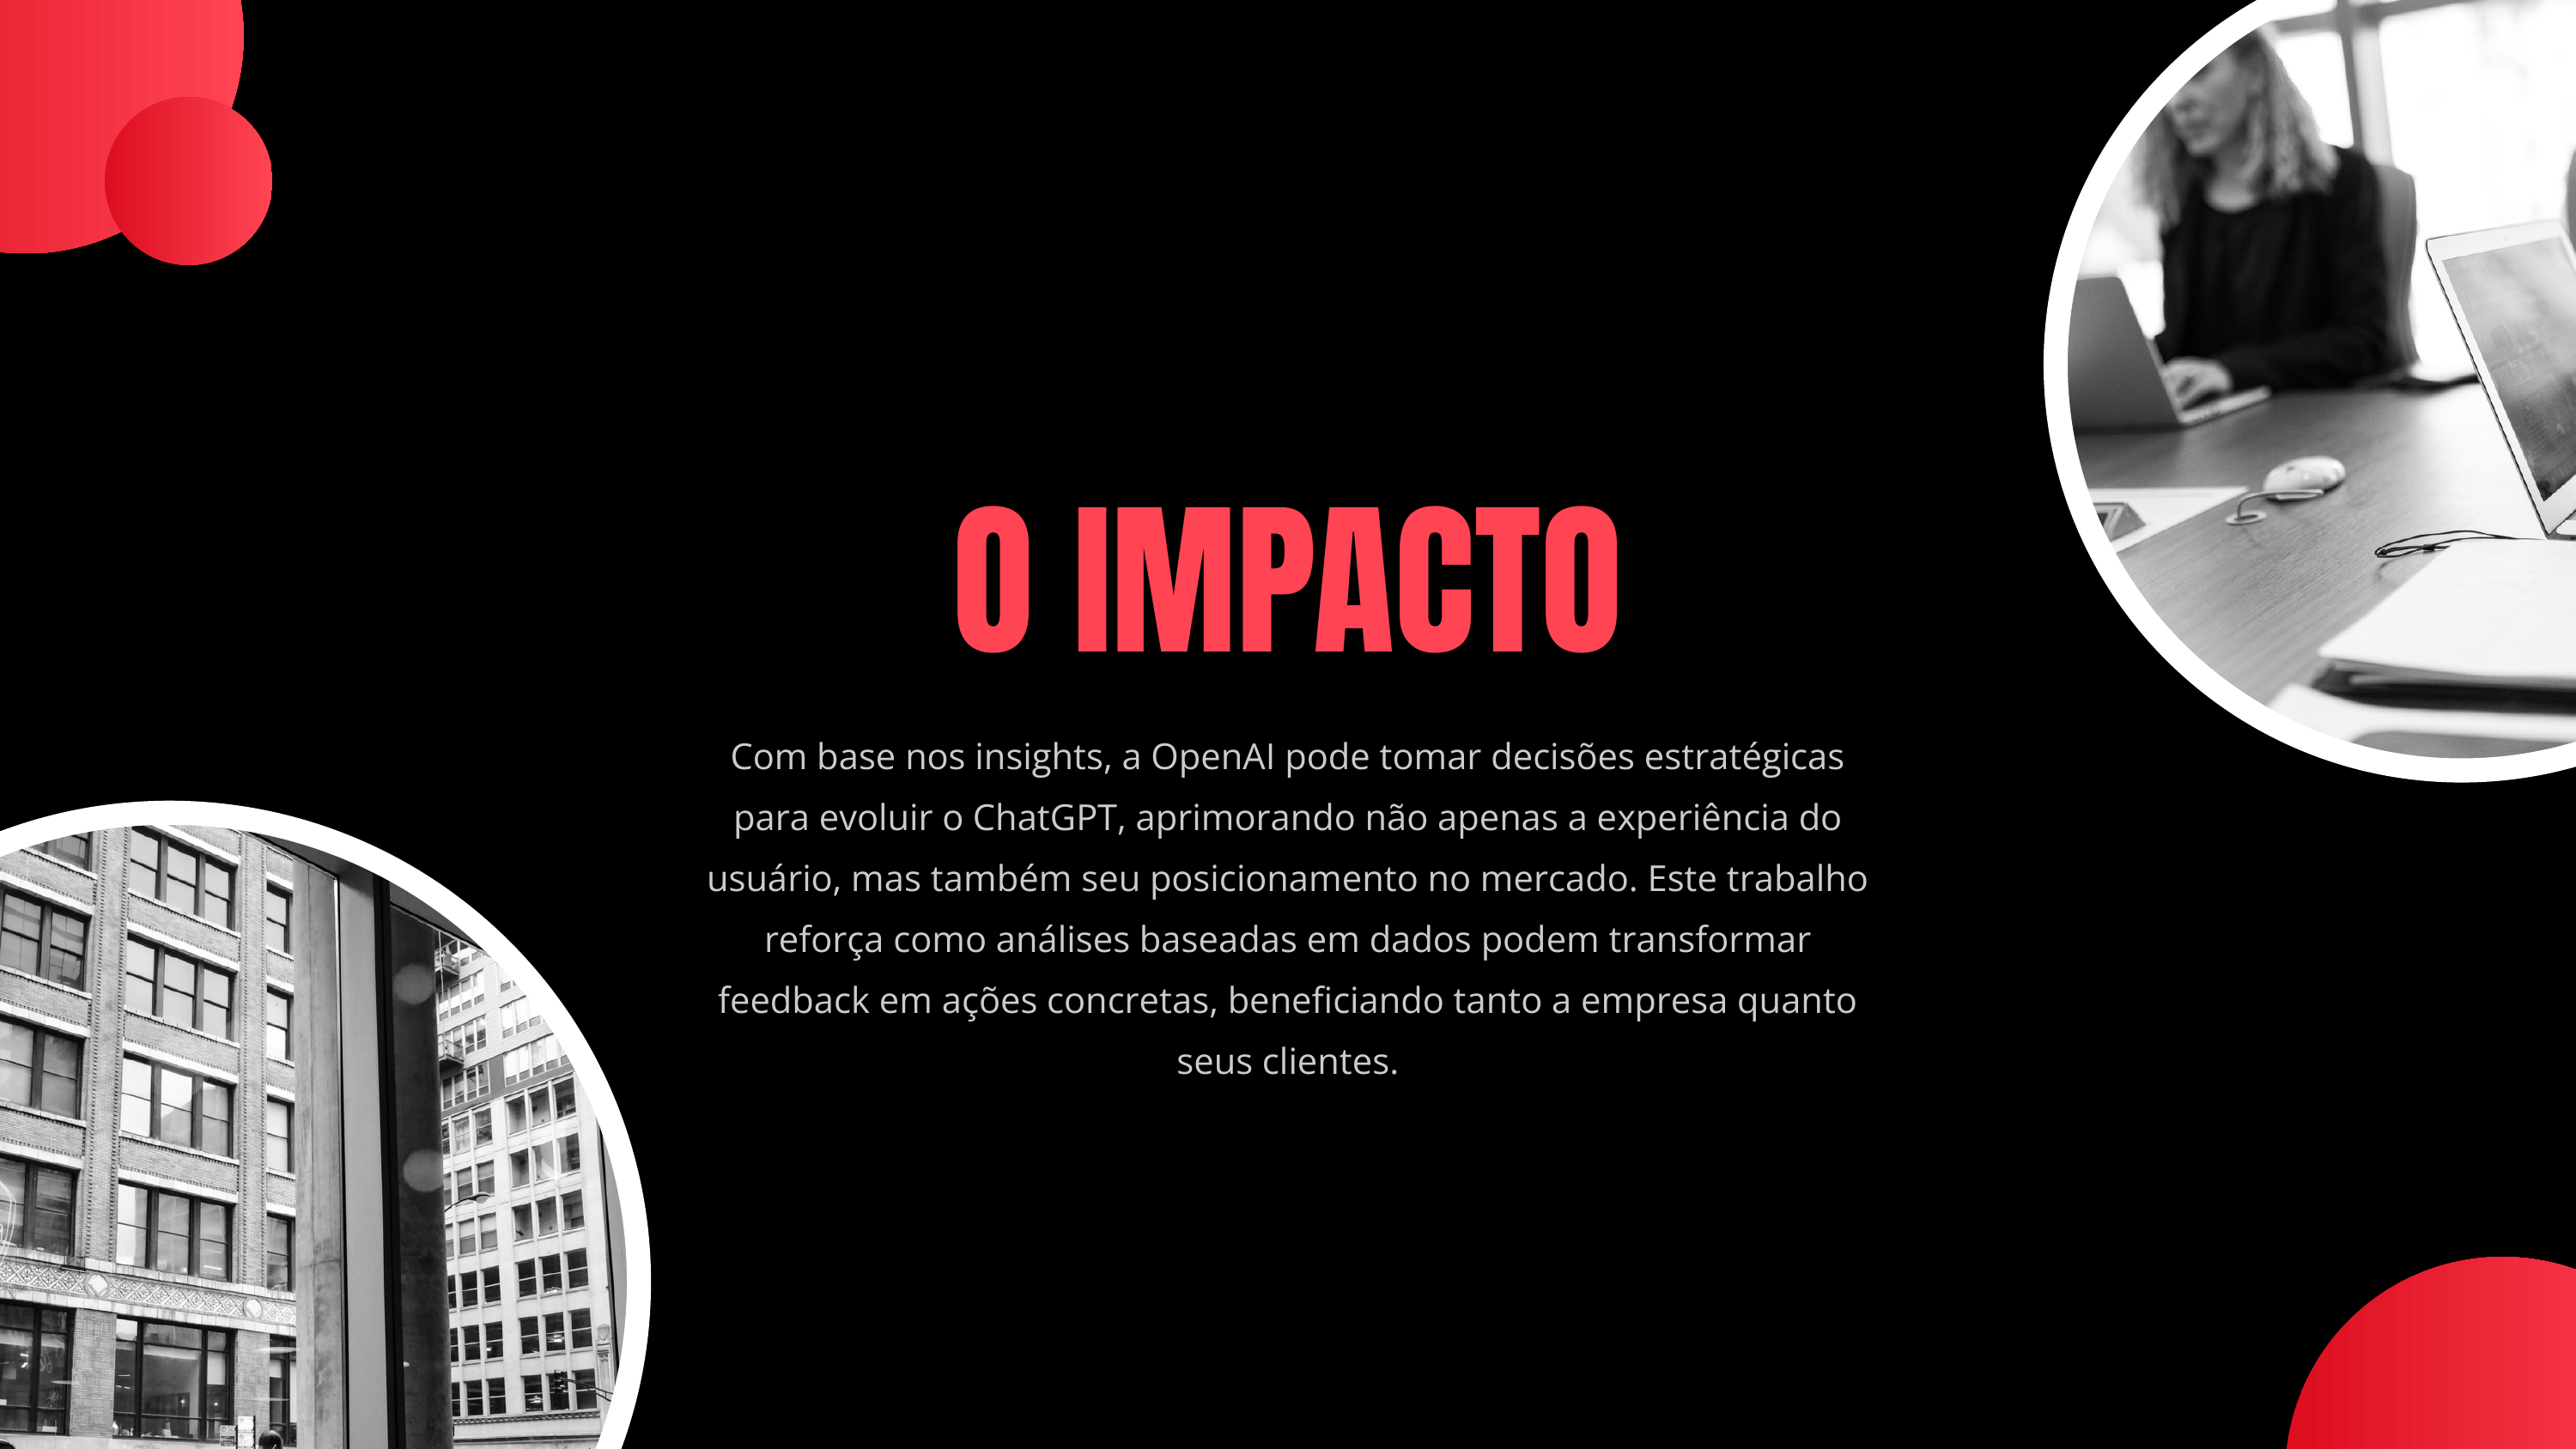

O IMPACTO
Com base nos insights, a OpenAI pode tomar decisões estratégicas para evoluir o ChatGPT, aprimorando não apenas a experiência do usuário, mas também seu posicionamento no mercado. Este trabalho reforça como análises baseadas em dados podem transformar feedback em ações concretas, beneficiando tanto a empresa quanto seus clientes.